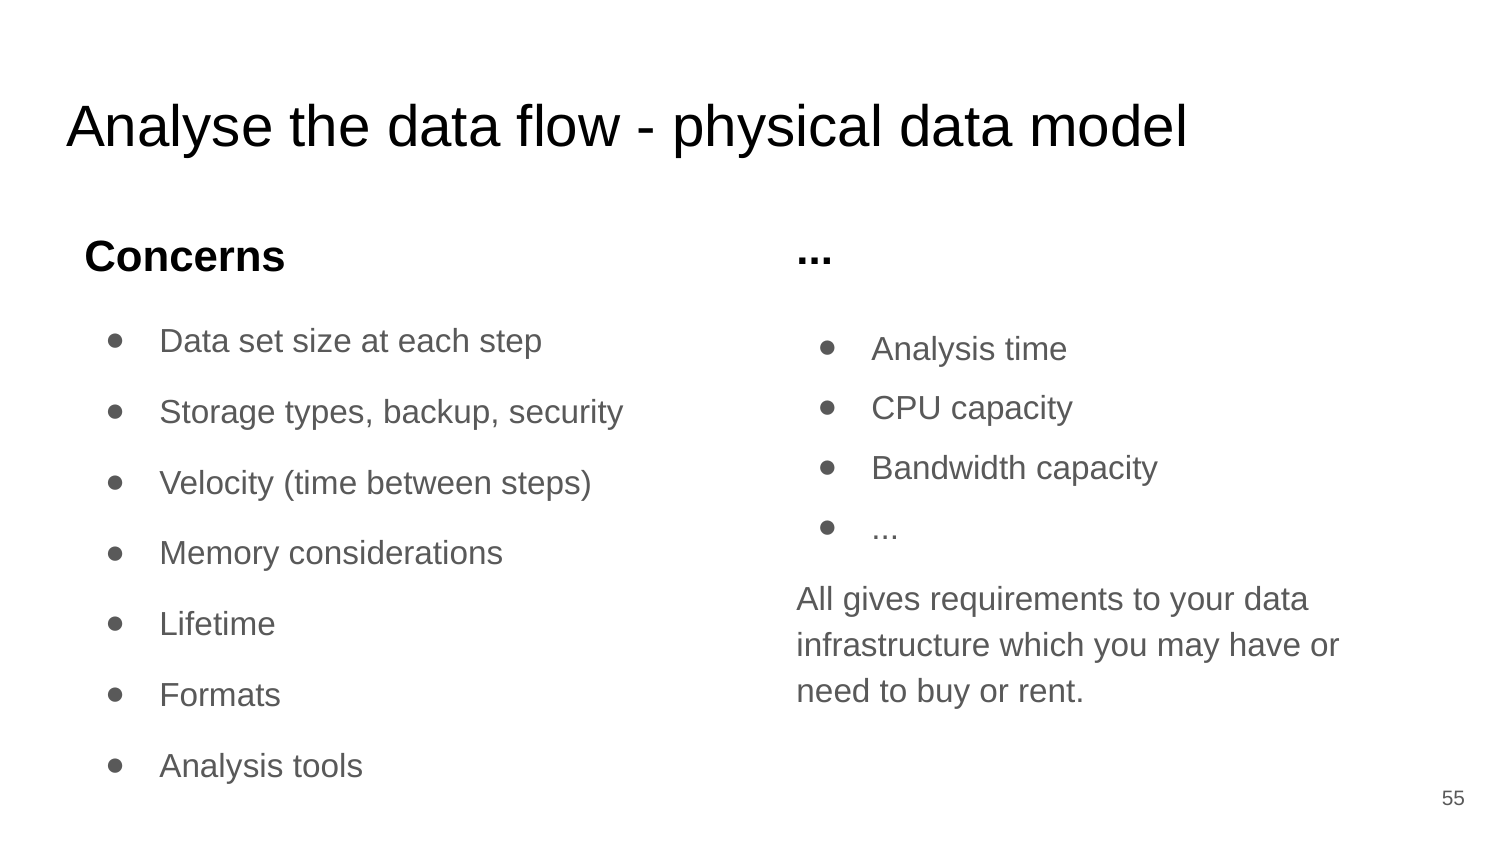

# Analyse the data flow - physical data model
...
Analysis time
CPU capacity
Bandwidth capacity
...
All gives requirements to your data infrastructure which you may have or need to buy or rent.
Concerns
Data set size at each step
Storage types, backup, security
Velocity (time between steps)
Memory considerations
Lifetime
Formats
Analysis tools
55